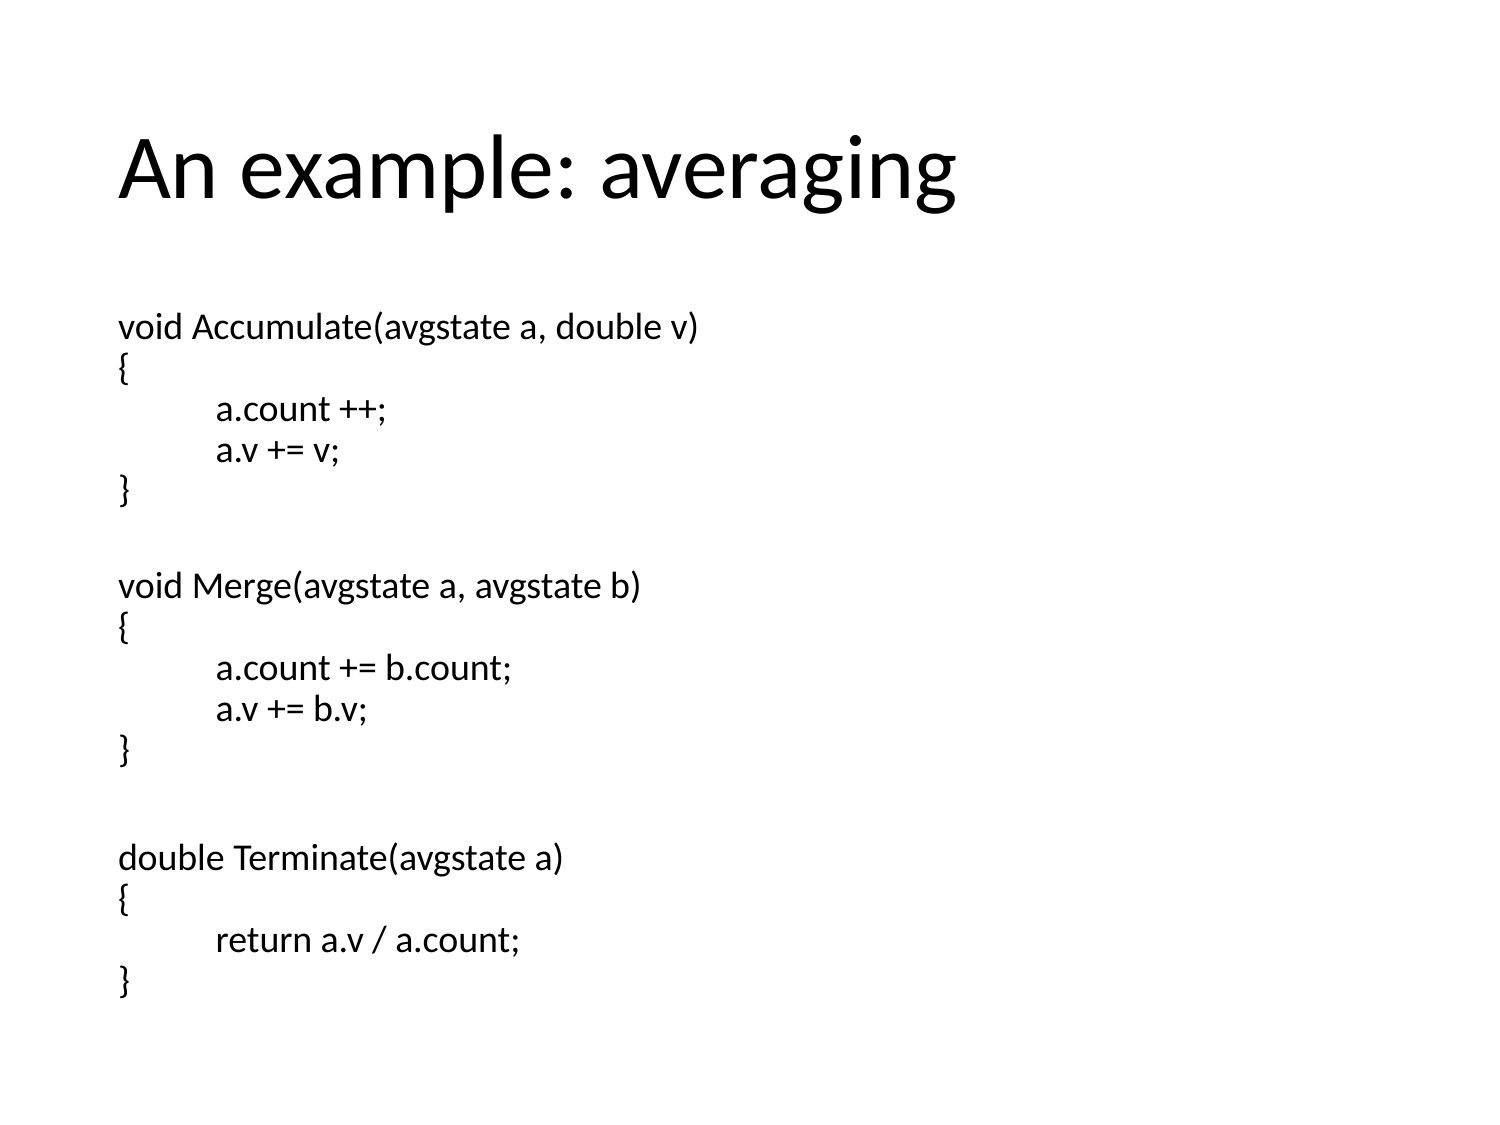

# An example: averaging
void Accumulate(avgstate a, double v)
{
	a.count ++;
	a.v += v;
}

void Merge(avgstate a, avgstate b)
{
	a.count += b.count;
	a.v += b.v;
}

double Terminate(avgstate a)
{
	return a.v / a.count;
}